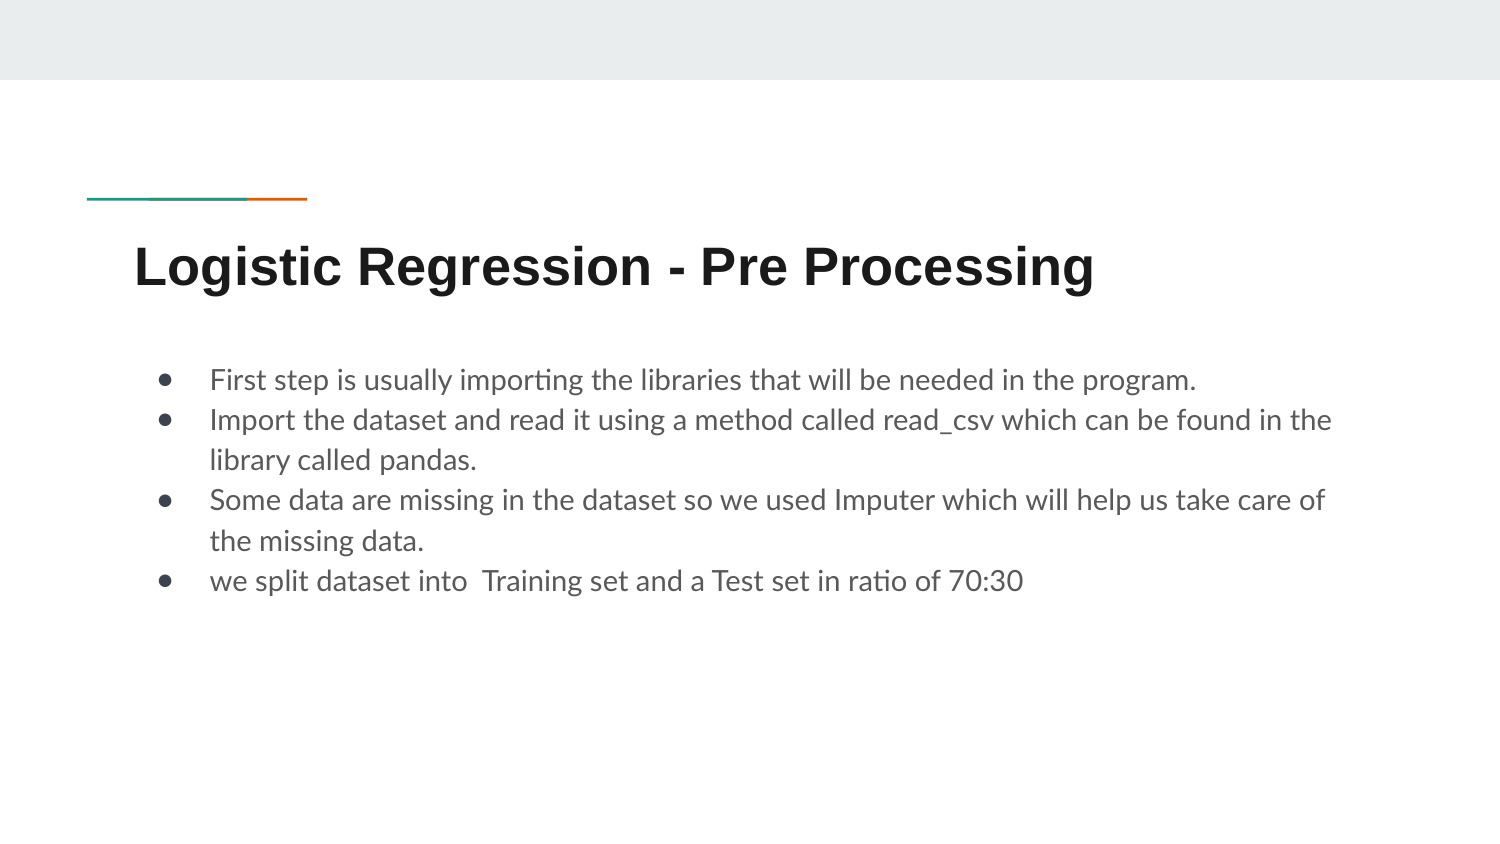

# Logistic Regression - Pre Processing
First step is usually importing the libraries that will be needed in the program.
Import the dataset and read it using a method called read_csv which can be found in the library called pandas.
Some data are missing in the dataset so we used Imputer which will help us take care of the missing data.
we split dataset into  Training set and a Test set in ratio of 70:30